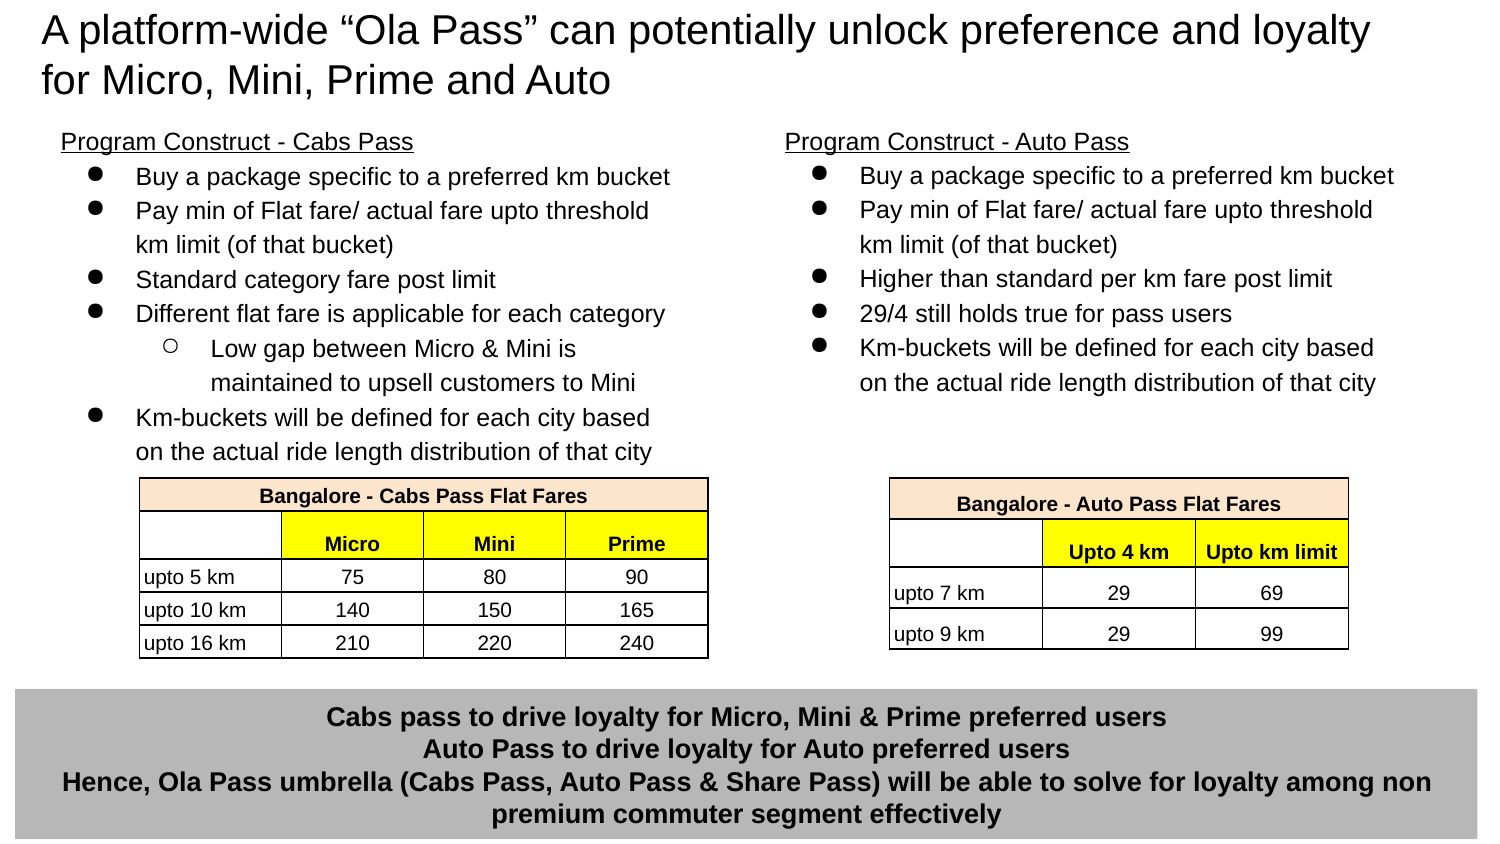

# A platform-wide “Ola Pass” can potentially unlock preference and loyalty for Micro, Mini, Prime and Auto
Program Construct - Auto Pass
Buy a package specific to a preferred km bucket
Pay min of Flat fare/ actual fare upto threshold km limit (of that bucket)
Higher than standard per km fare post limit
29/4 still holds true for pass users
Km-buckets will be defined for each city based on the actual ride length distribution of that city
Program Construct - Cabs Pass
Buy a package specific to a preferred km bucket
Pay min of Flat fare/ actual fare upto threshold km limit (of that bucket)
Standard category fare post limit
Different flat fare is applicable for each category
Low gap between Micro & Mini is maintained to upsell customers to Mini
Km-buckets will be defined for each city based on the actual ride length distribution of that city
| Bangalore - Cabs Pass Flat Fares |  |  |  |
| --- | --- | --- | --- |
|  | Micro | Mini | Prime |
| upto 5 km | 75 | 80 | 90 |
| upto 10 km | 140 | 150 | 165 |
| upto 16 km | 210 | 220 | 240 |
| Bangalore - Auto Pass Flat Fares |  |  |
| --- | --- | --- |
|  | Upto 4 km | Upto km limit |
| upto 7 km | 29 | 69 |
| upto 9 km | 29 | 99 |
Cabs pass to drive loyalty for Micro, Mini & Prime preferred users
Auto Pass to drive loyalty for Auto preferred users
Hence, Ola Pass umbrella (Cabs Pass, Auto Pass & Share Pass) will be able to solve for loyalty among non premium commuter segment effectively